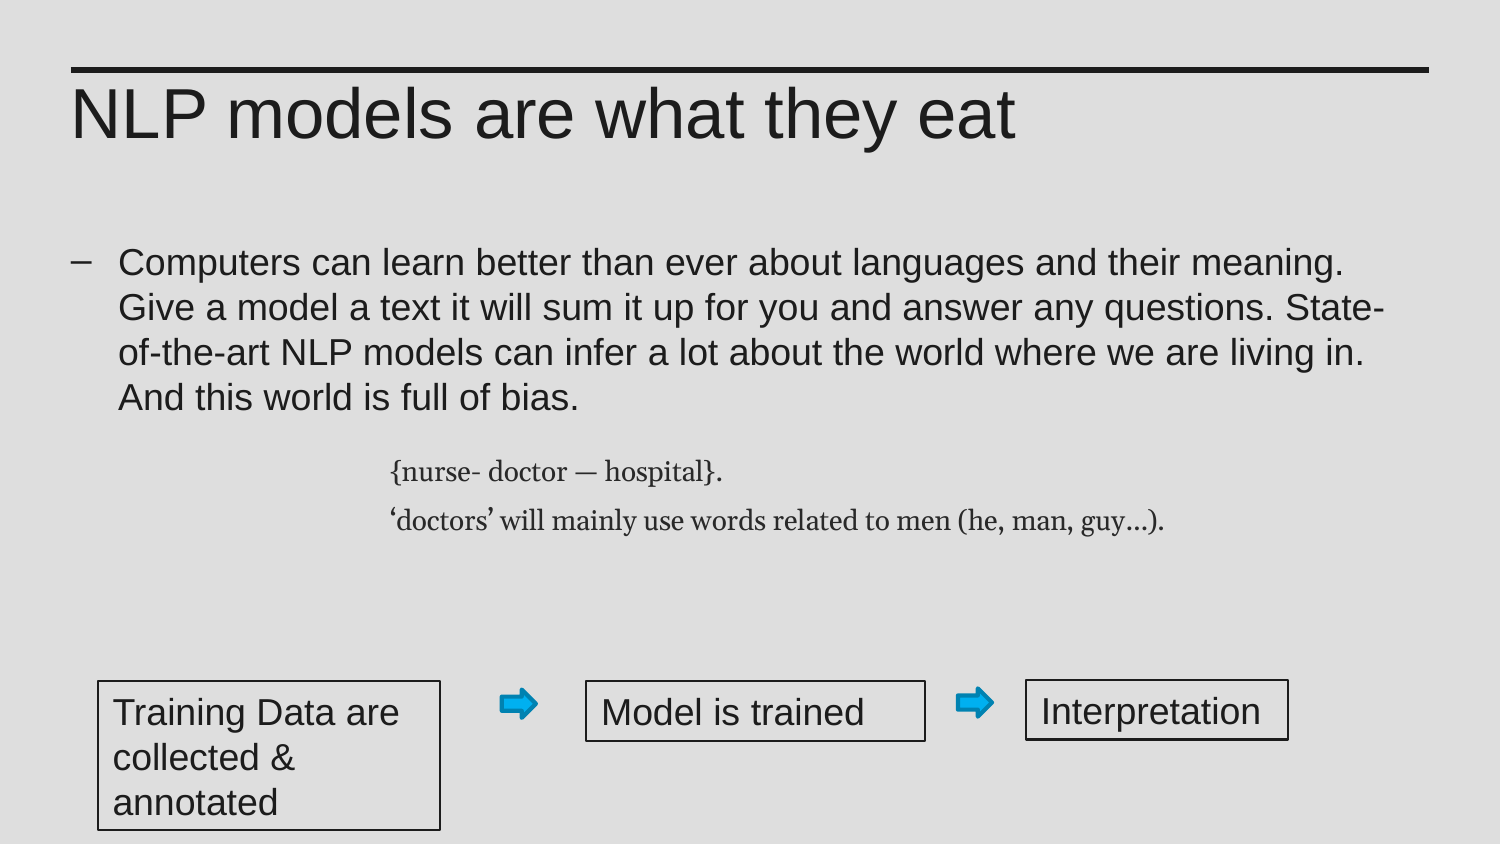

NLP models are what they eat
Computers can learn better than ever about languages and their meaning. Give a model a text it will sum it up for you and answer any questions. State-of-the-art NLP models can infer a lot about the world where we are living in. And this world is full of bias.

{nurse- doctor — hospital}.
‘doctors’ will mainly use words related to men (he, man, guy…).
Interpretation
Training Data are collected & annotated
Model is trained